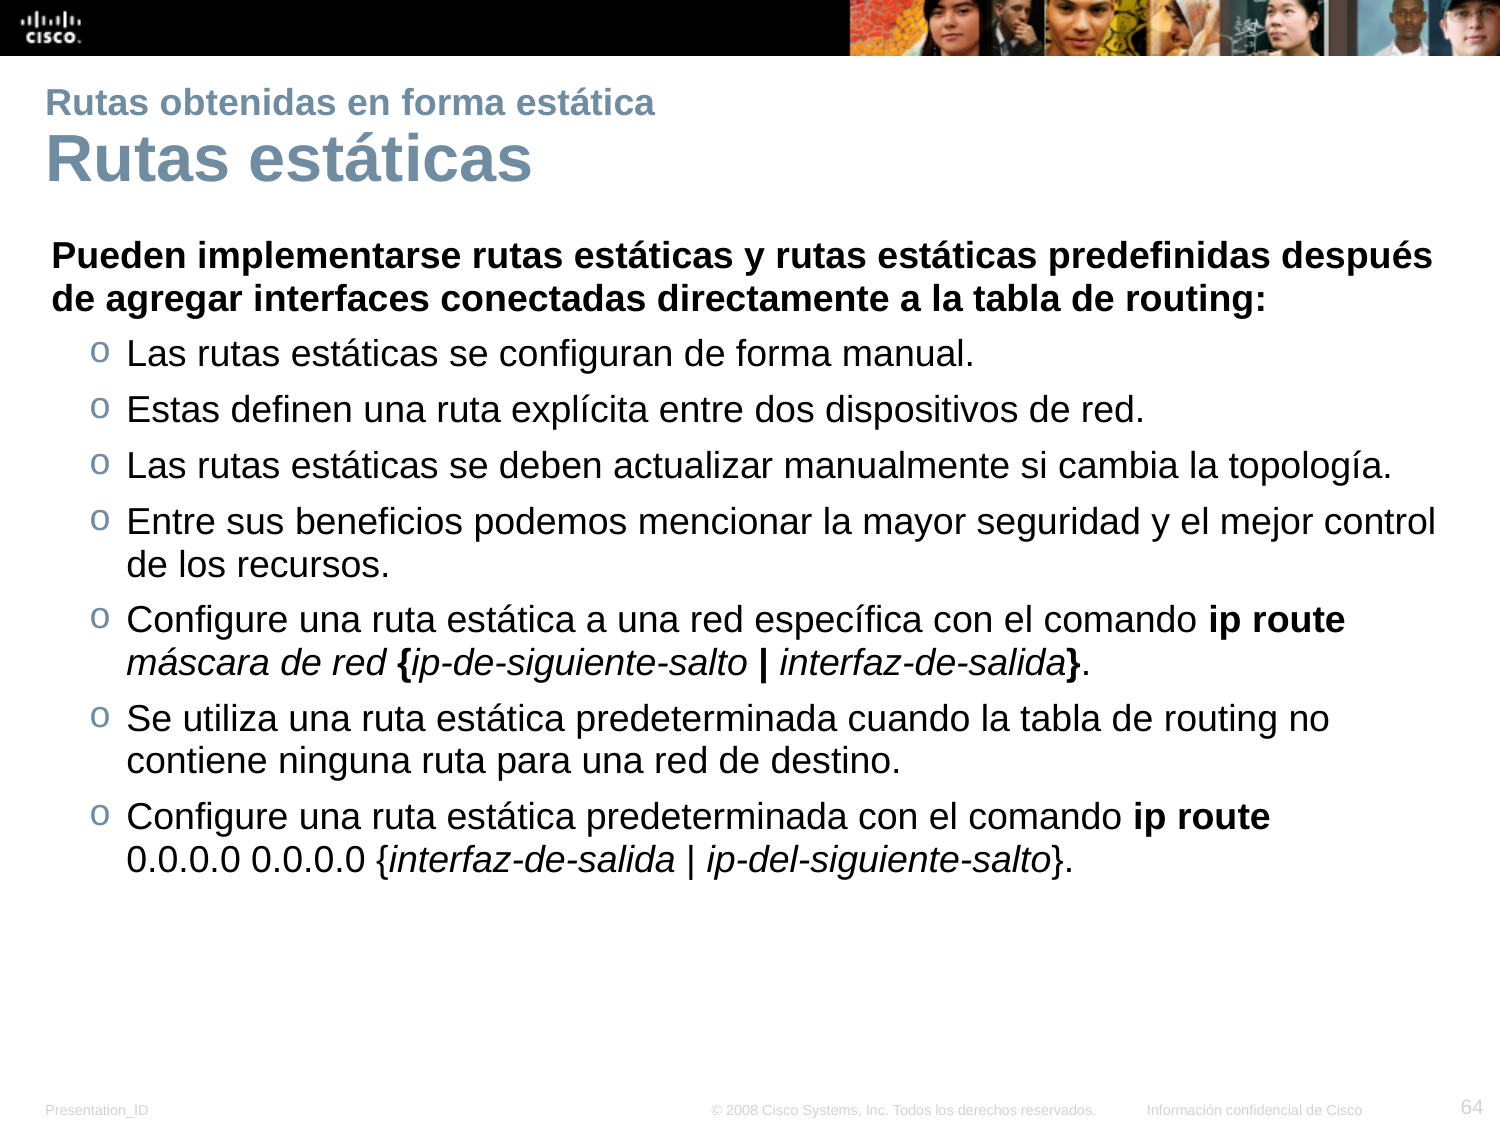

# Rutas obtenidas en forma estática Rutas estáticas
Pueden implementarse rutas estáticas y rutas estáticas predefinidas después de agregar interfaces conectadas directamente a la tabla de routing:
Las rutas estáticas se configuran de forma manual.
Estas definen una ruta explícita entre dos dispositivos de red.
Las rutas estáticas se deben actualizar manualmente si cambia la topología.
Entre sus beneficios podemos mencionar la mayor seguridad y el mejor control de los recursos.
Configure una ruta estática a una red específica con el comando ip route máscara de red {ip-de-siguiente-salto | interfaz-de-salida}.
Se utiliza una ruta estática predeterminada cuando la tabla de routing no contiene ninguna ruta para una red de destino.
Configure una ruta estática predeterminada con el comando ip route 0.0.0.0 0.0.0.0 {interfaz-de-salida | ip-del-siguiente-salto}.